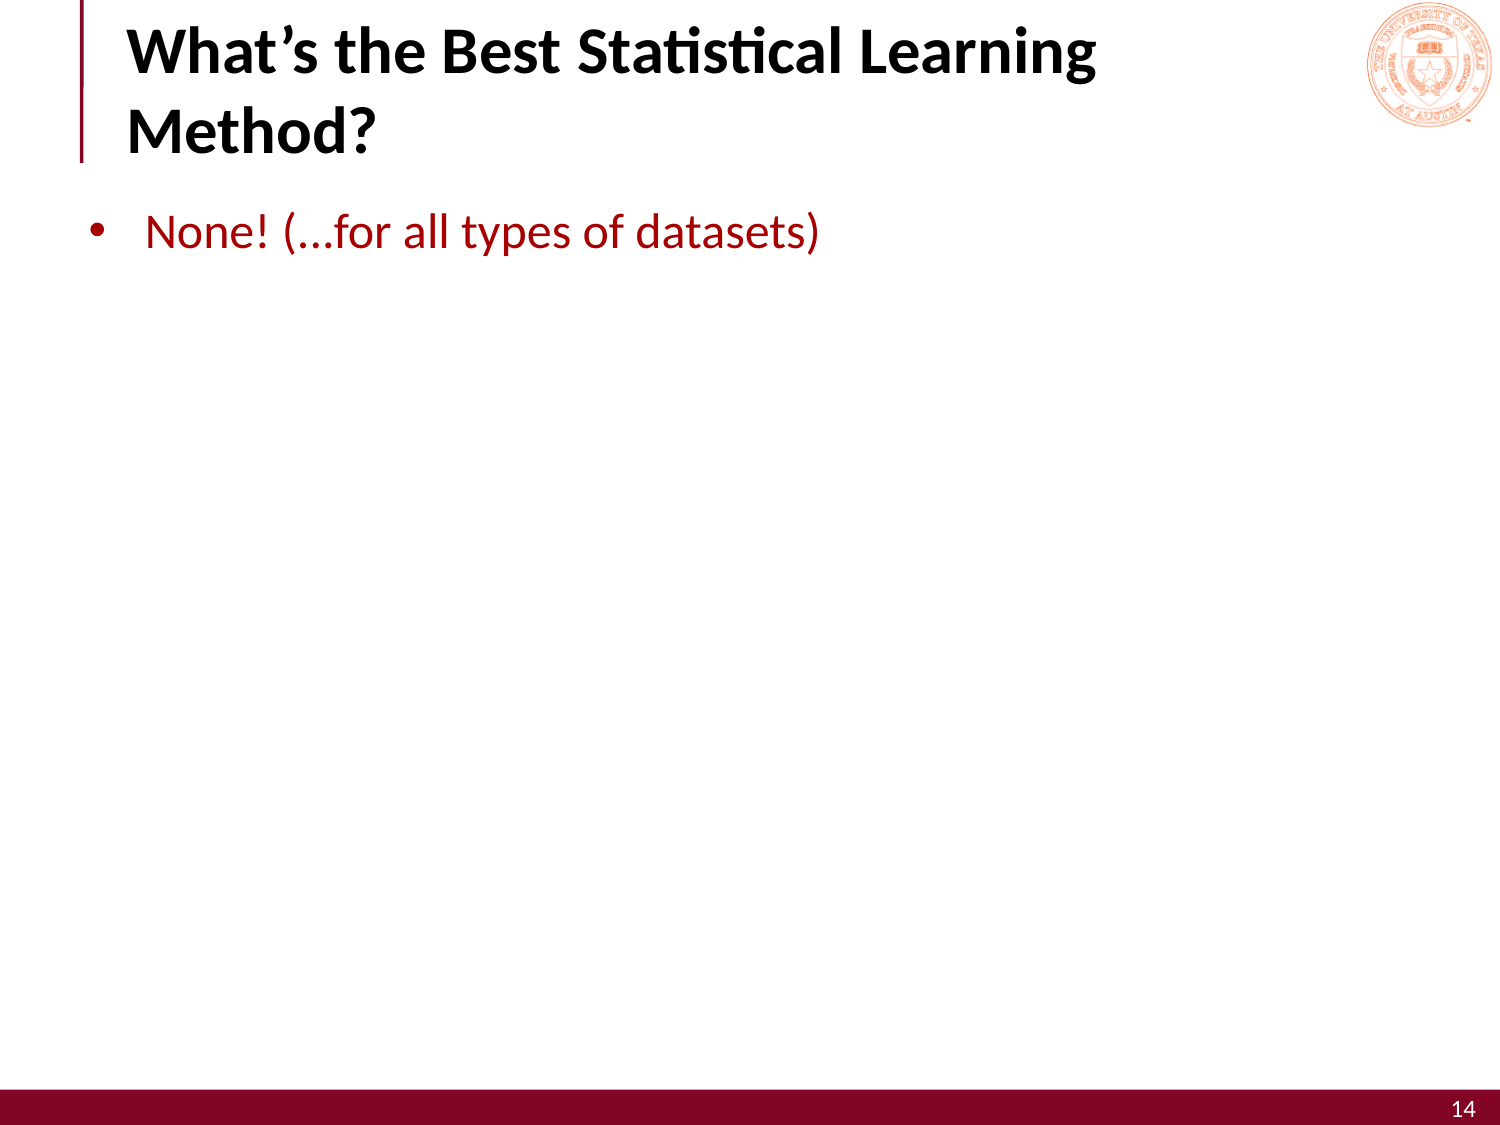

# What’s the Best Statistical Learning Method?
None! (...for all types of datasets)
14